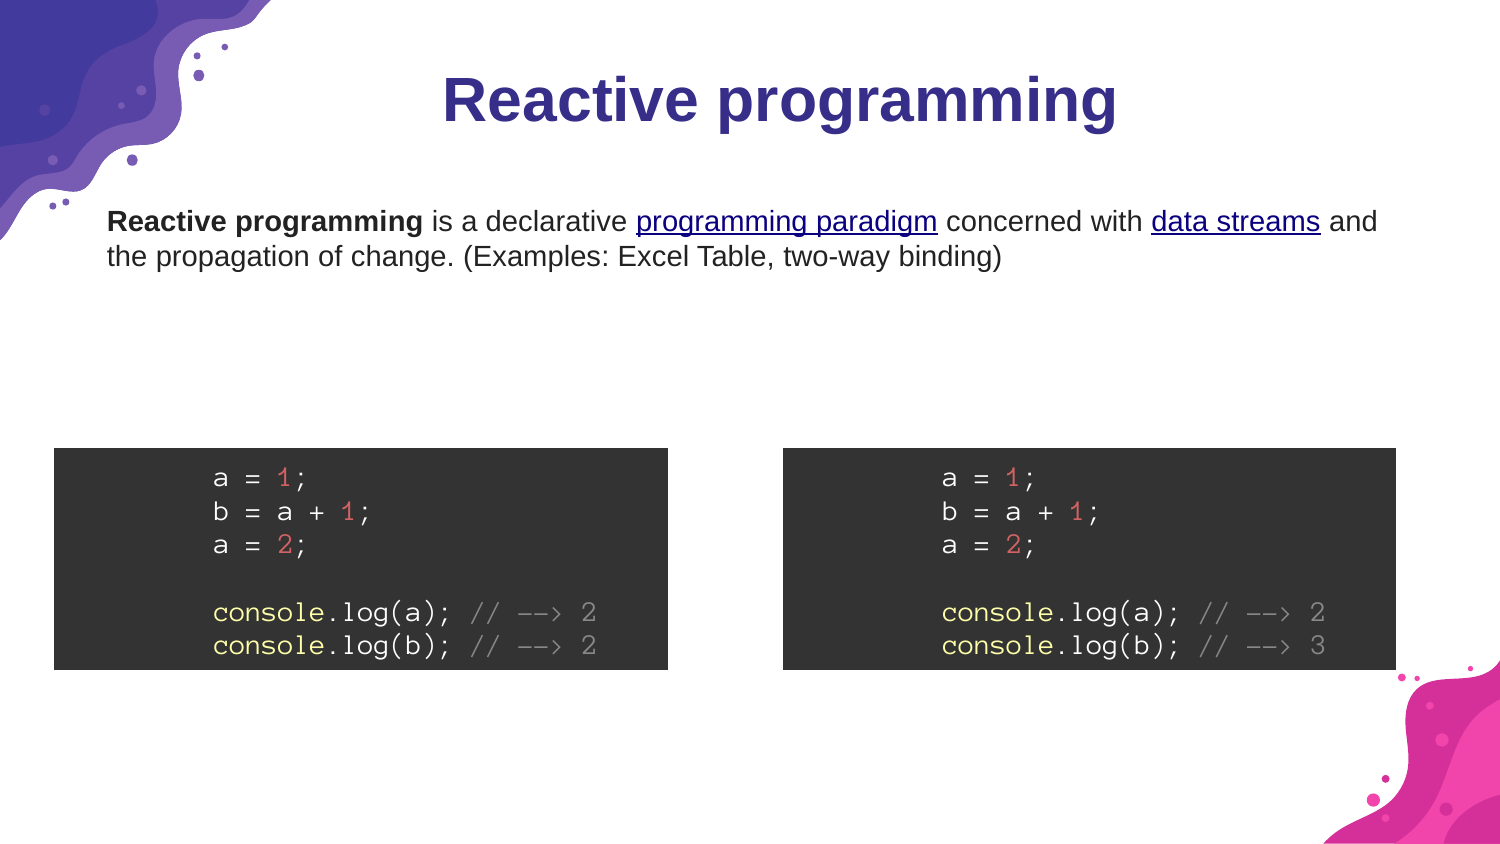

# Reactive programming

Reactive programming is a declarative programming paradigm concerned with data streams and the propagation of change. (Examples: Excel Table, two-way binding)

| a = 1; b = a + 1; a = 2; console.log(a); // --> 2 console.log(b); // --> 2 |
| --- |
| a = 1; b = a + 1; a = 2; console.log(a); // --> 2 console.log(b); // --> 3 |
| --- |